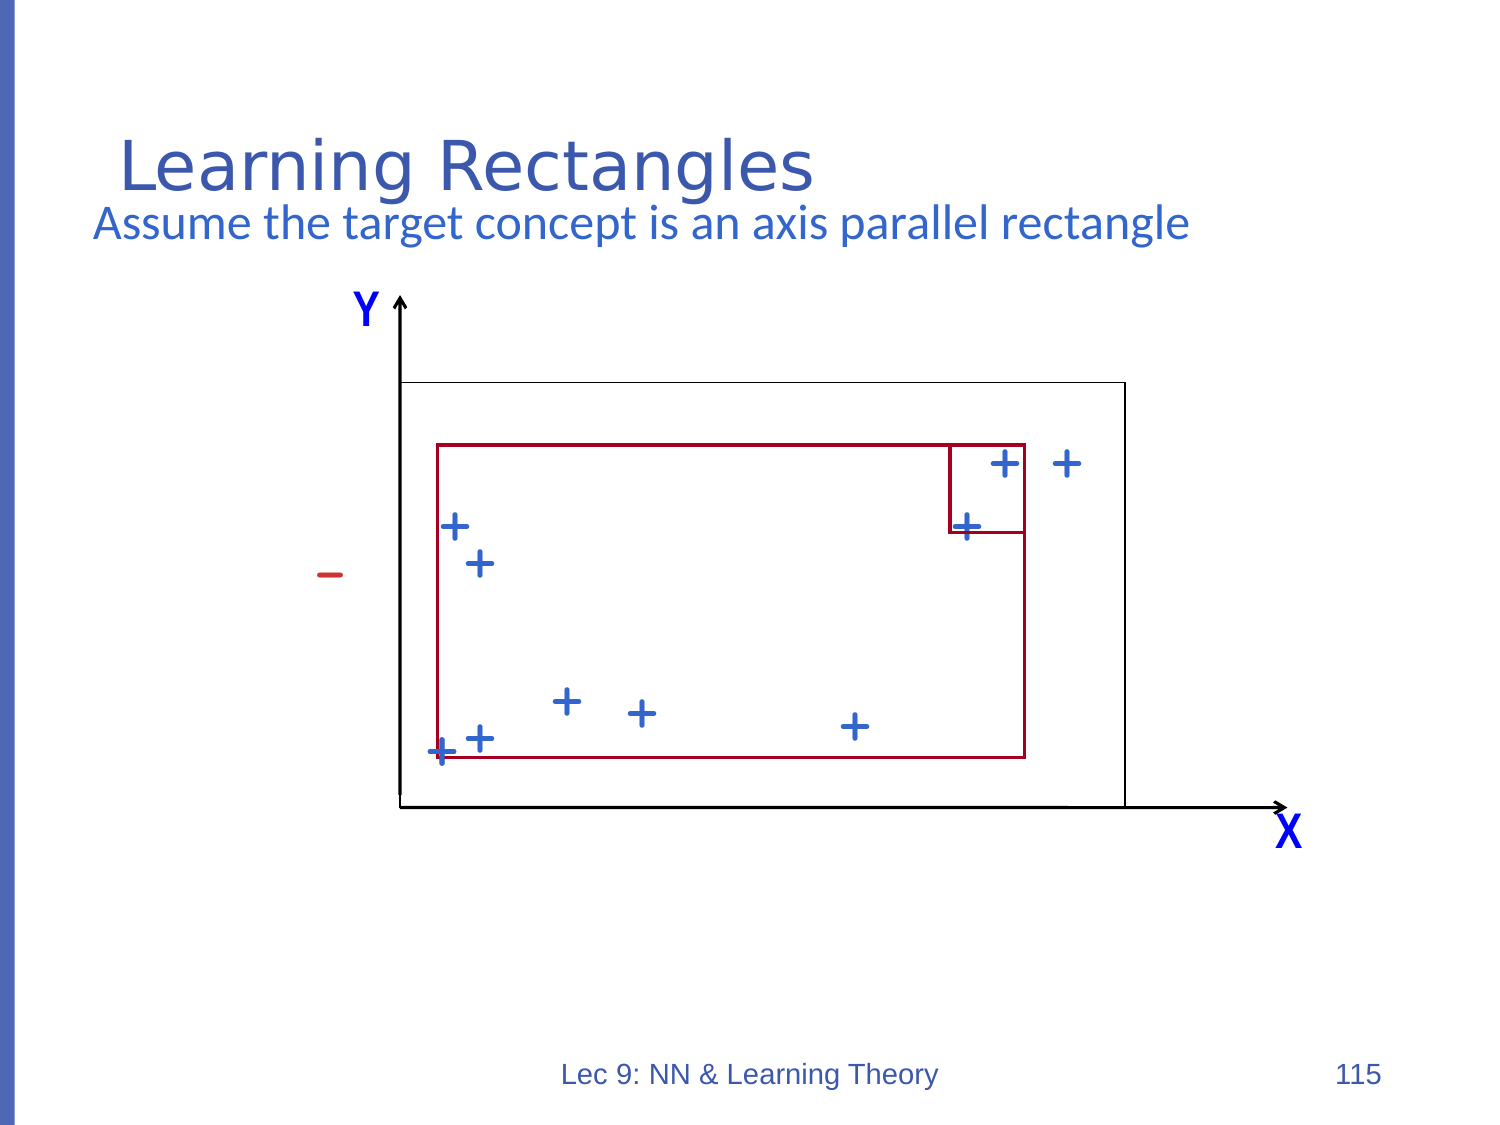

# Learning Rectangles
Assume the target concept is an axis parallel rectangle
Y

+
+

+
+
+
-
+
+
+
+
+
+
X

Lec 9: NN & Learning Theory
115